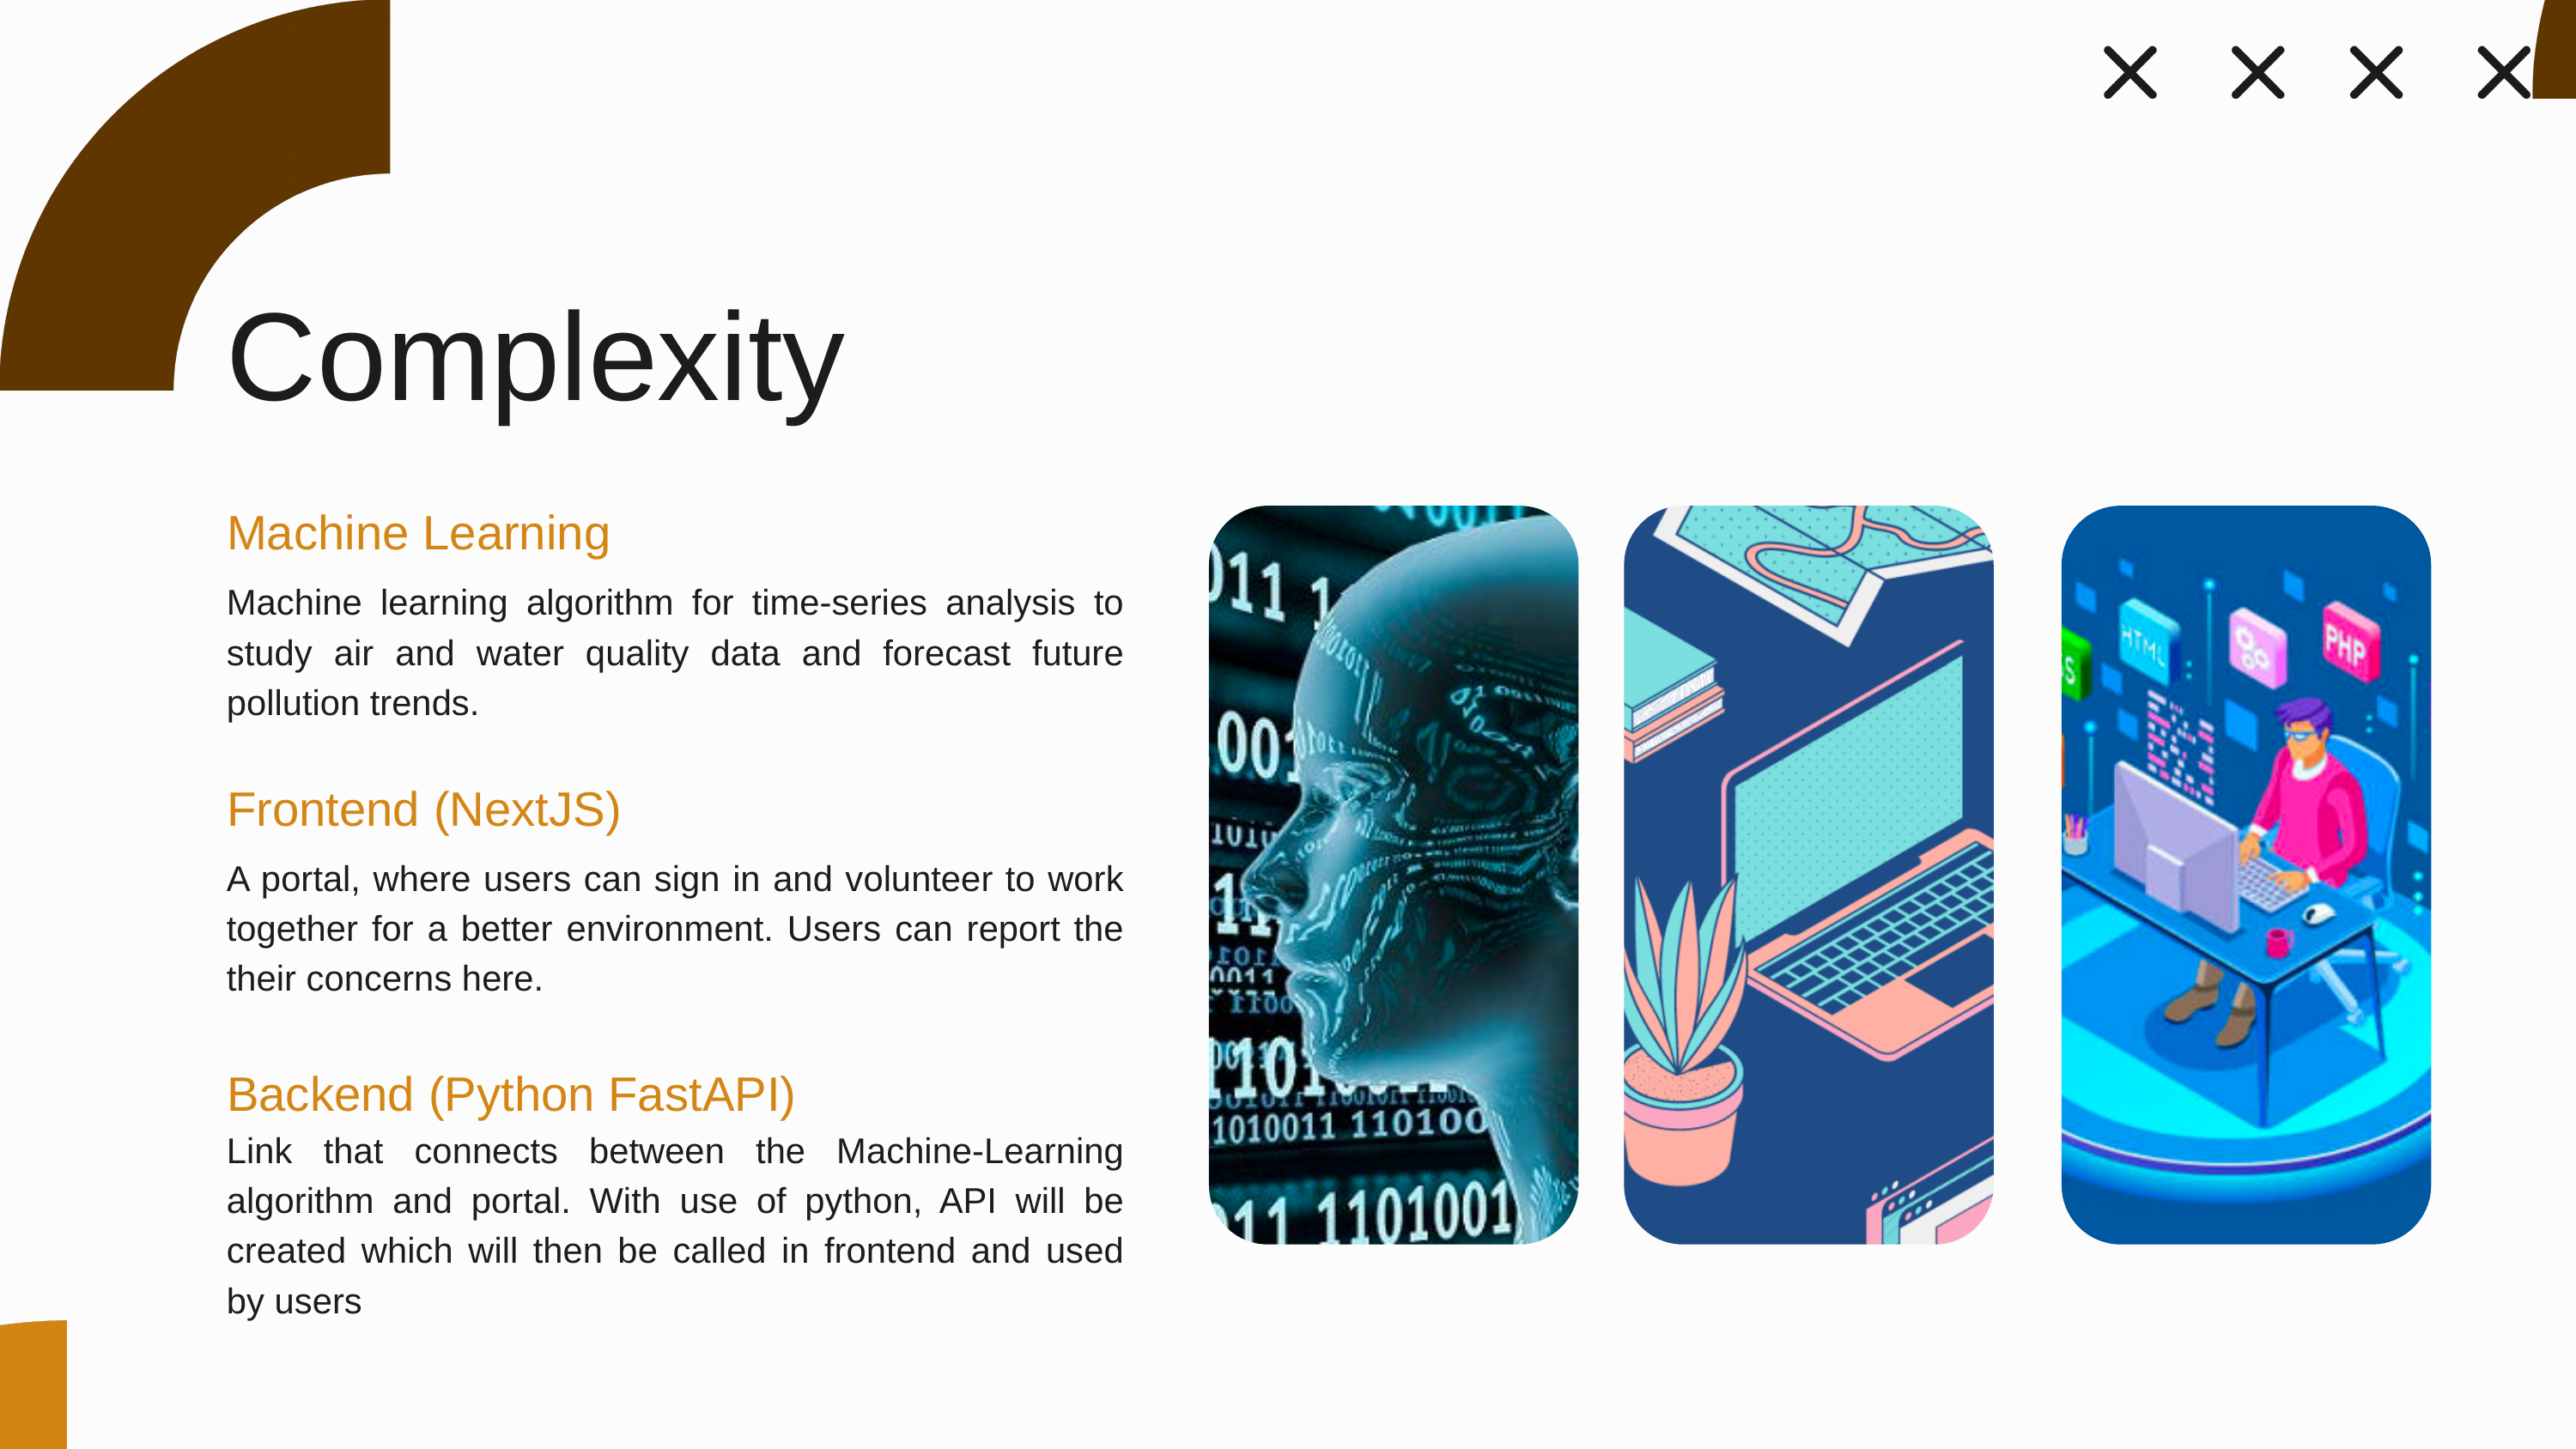

Complexity
Machine Learning

Machine learning algorithm for time-series analysis to study air and water quality data and forecast future pollution trends.
Frontend (NextJS)
A portal, where users can sign in and volunteer to work together for a better environment. Users can report the their concerns here.
Backend (Python FastAPI)
Link that connects between the Machine-Learning algorithm and portal. With use of python, API will be created which will then be called in frontend and used by users